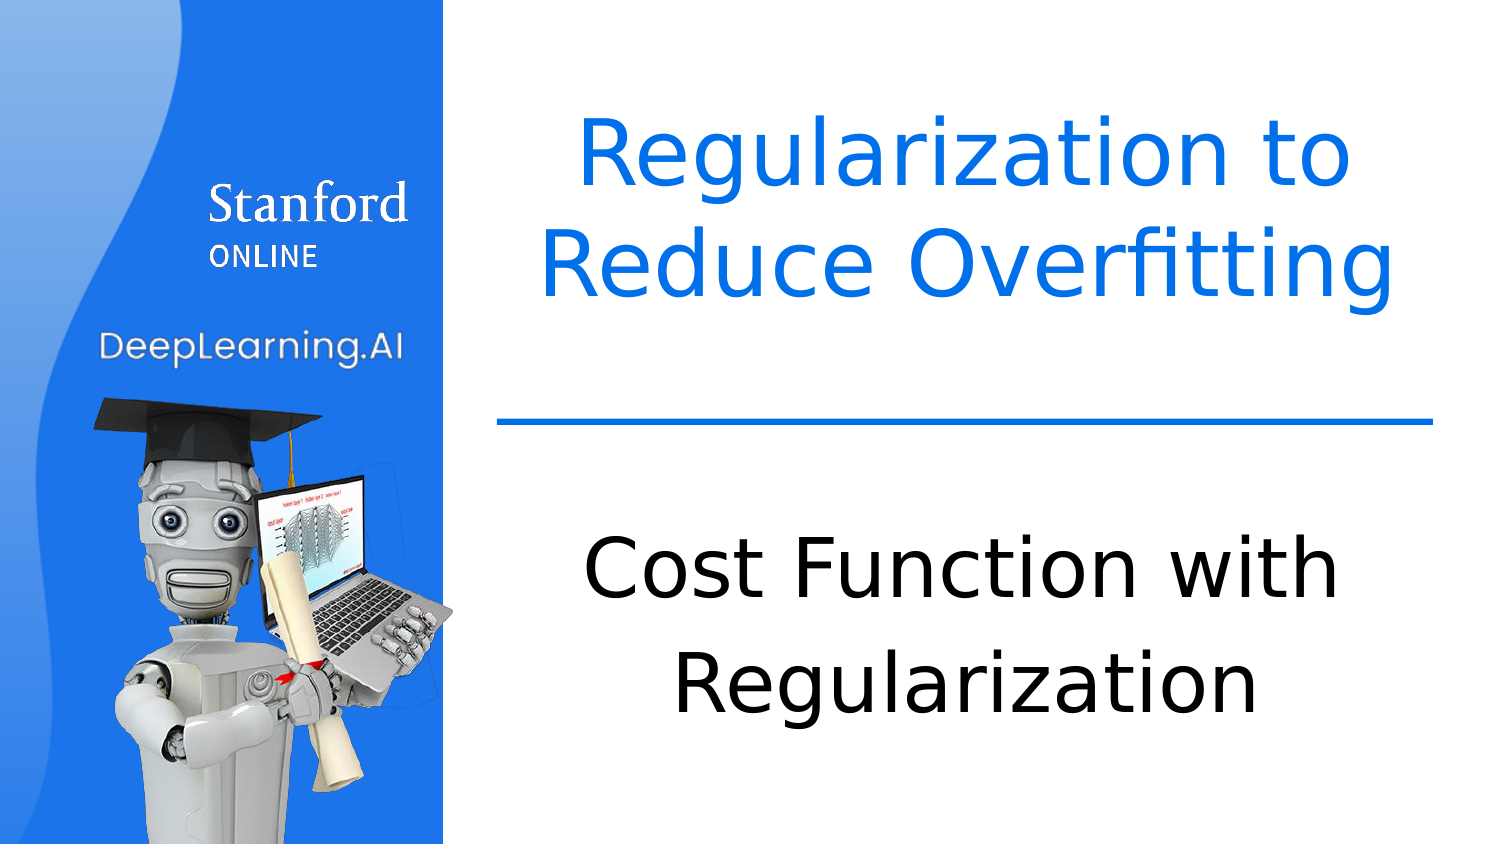

# Regularization to Reduce Overfitting
Cost Function with Regularization